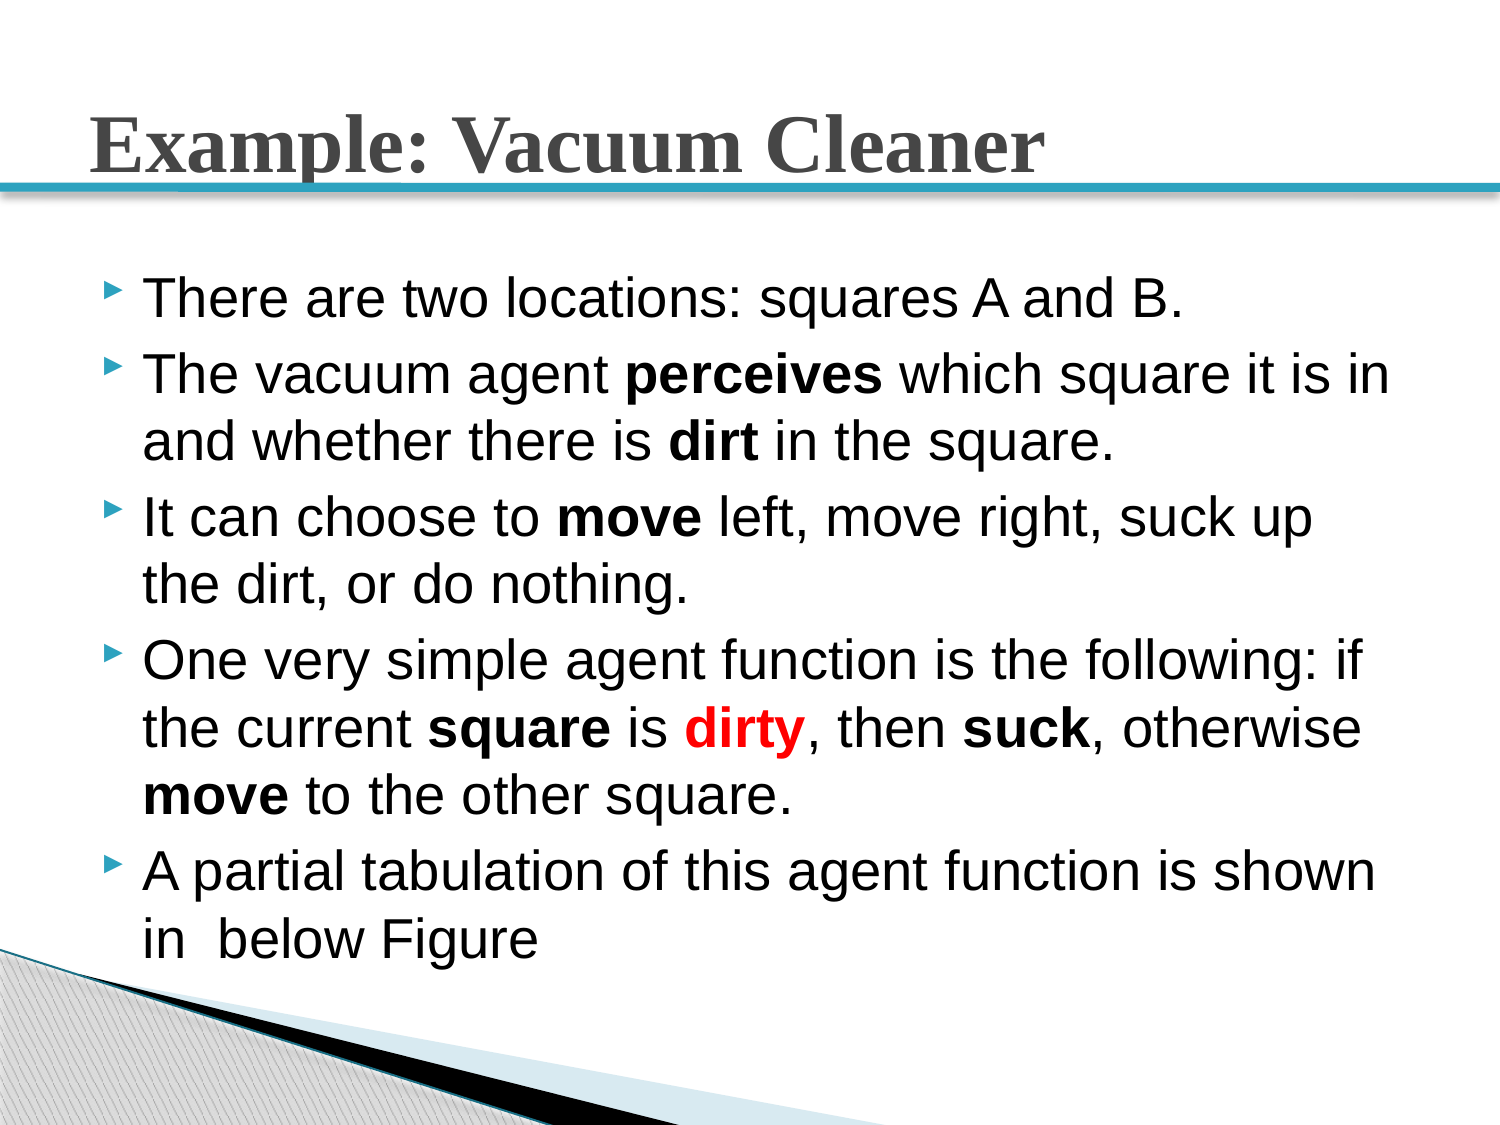

# Example: Vacuum Cleaner
There are two locations: squares A and B.
The vacuum agent perceives which square it is in and whether there is dirt in the square.
It can choose to move left, move right, suck up the dirt, or do nothing.
One very simple agent function is the following: if the current square is dirty, then suck, otherwise move to the other square.
A partial tabulation of this agent function is shown in  below Figure